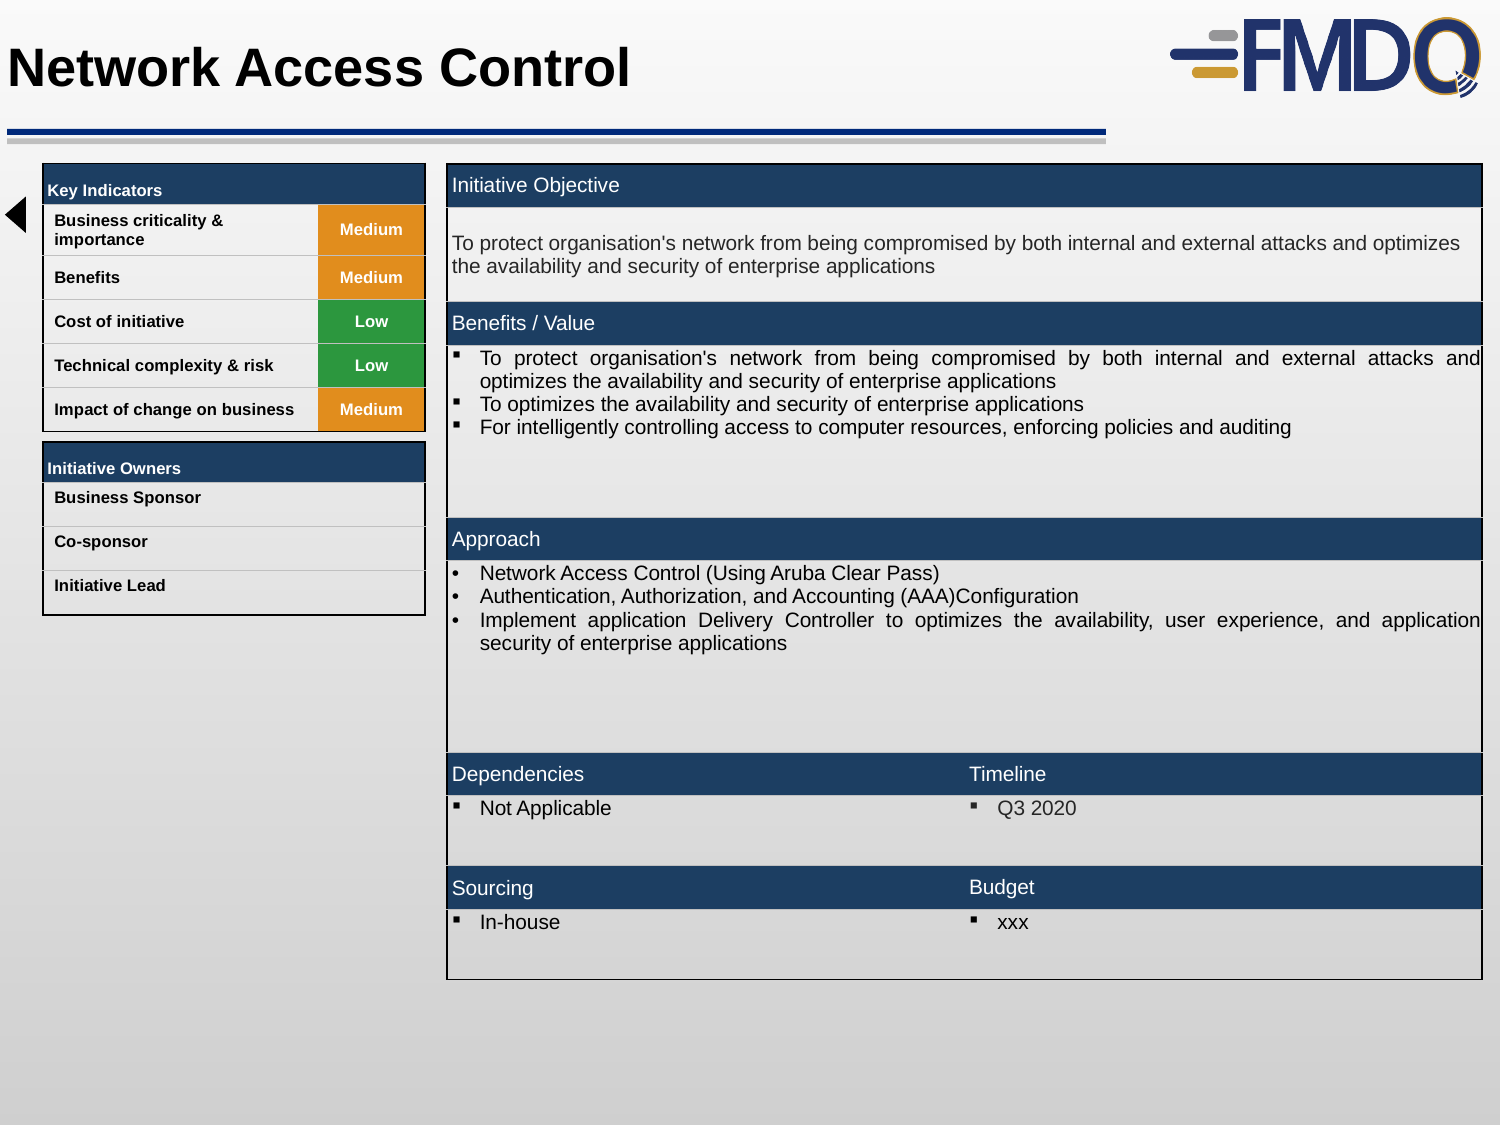

Network Access Control
| Key Indicators |  |
| --- | --- |
| Business criticality & importance | Medium |
| Benefits | Medium |
| Cost of initiative | Low |
| Technical complexity & risk | Low |
| Impact of change on business | Medium |
| Initiative Objective |  |
| --- | --- |
| To protect organisation's network from being compromised by both internal and external attacks and optimizes the availability and security of enterprise applications |  |
| Benefits / Value |  |
| To protect organisation's network from being compromised by both internal and external attacks and optimizes the availability and security of enterprise applications To optimizes the availability and security of enterprise applications For intelligently controlling access to computer resources, enforcing policies and auditing |  |
| Approach |  |
| Network Access Control (Using Aruba Clear Pass) Authentication, Authorization, and Accounting (AAA)Configuration Implement application Delivery Controller to optimizes the availability, user experience, and application security of enterprise applications |  |
| Dependencies | Timeline |
| Not Applicable | Q3 2020 |
| Sourcing | Budget |
| In-house | xxx |

| Initiative Owners |  |
| --- | --- |
| Business Sponsor |  |
| Co-sponsor |  |
| Initiative Lead |  |